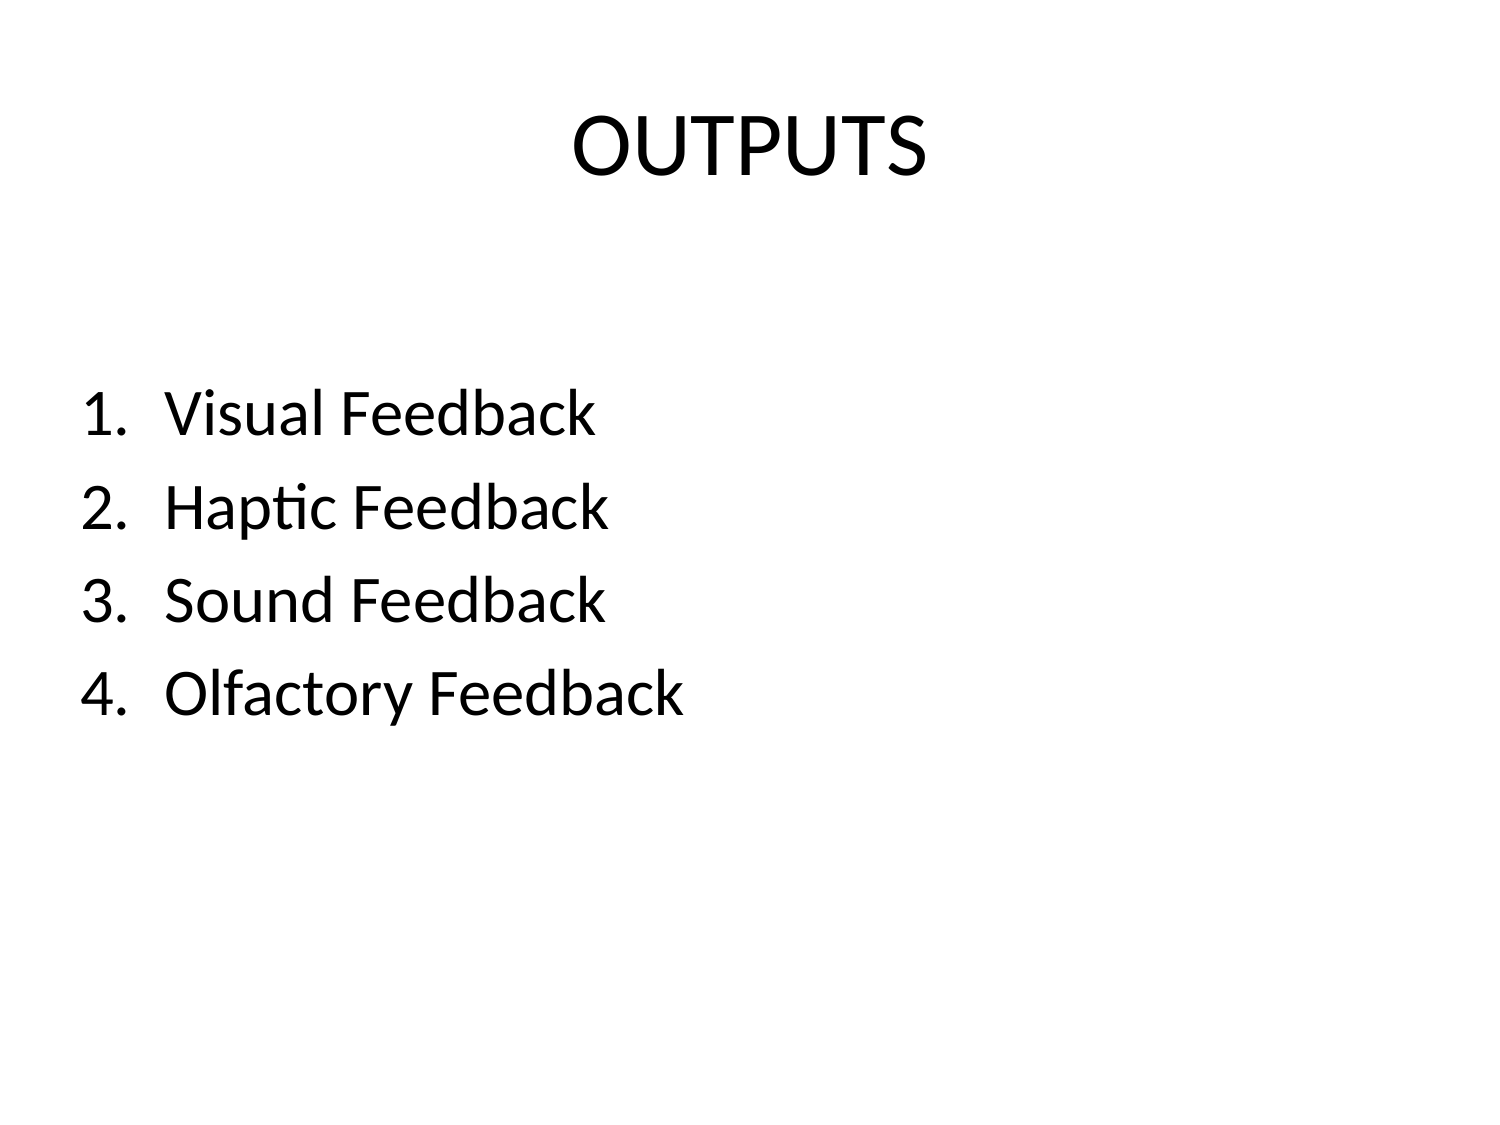

# OUTPUTS
Visual Feedback
Haptic Feedback
Sound Feedback
Olfactory Feedback